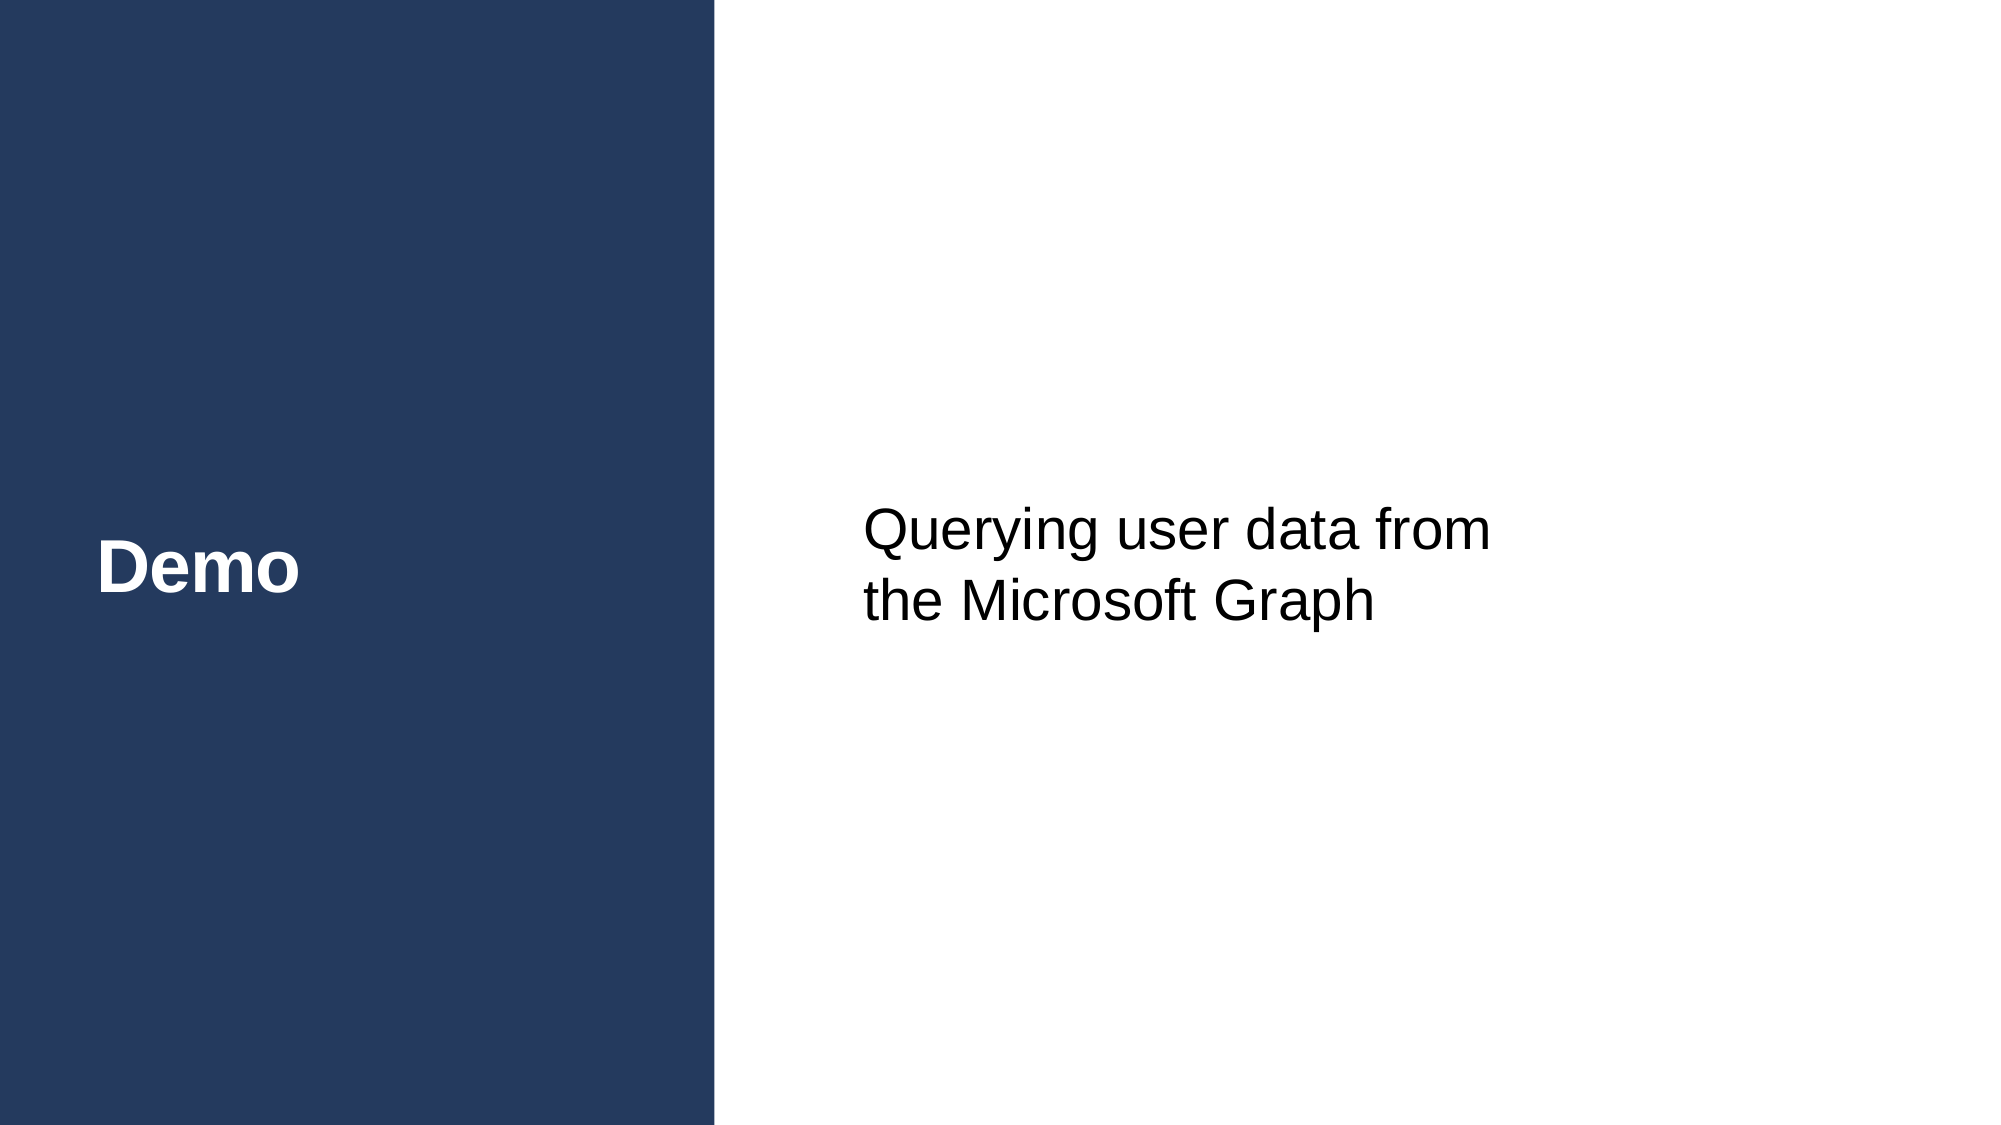

Querying user data from the Microsoft Graph
# Demo